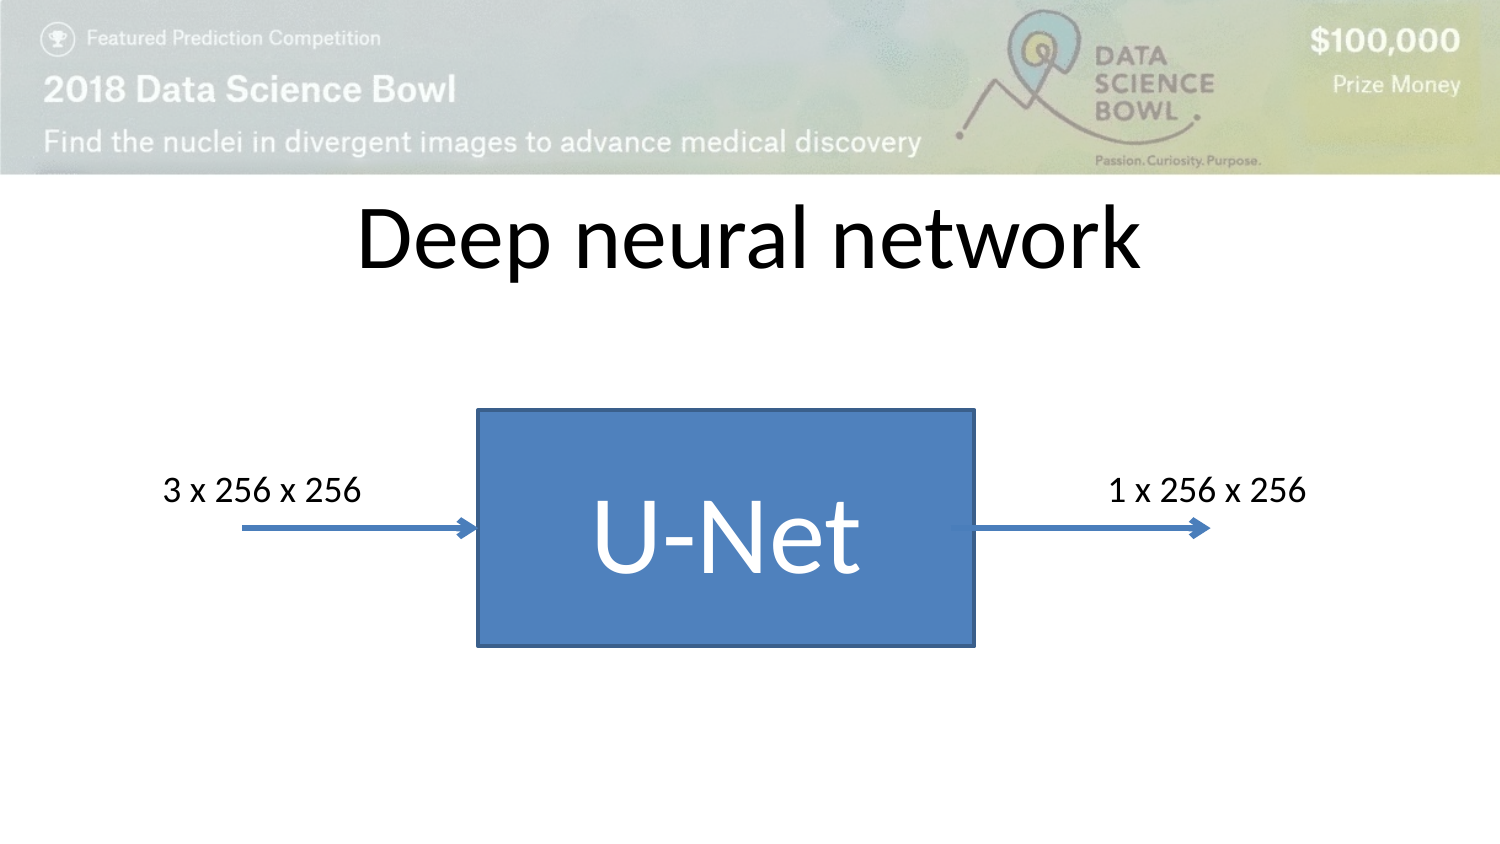

# Deep neural network
U-Net
3 x 256 x 256
1 x 256 x 256